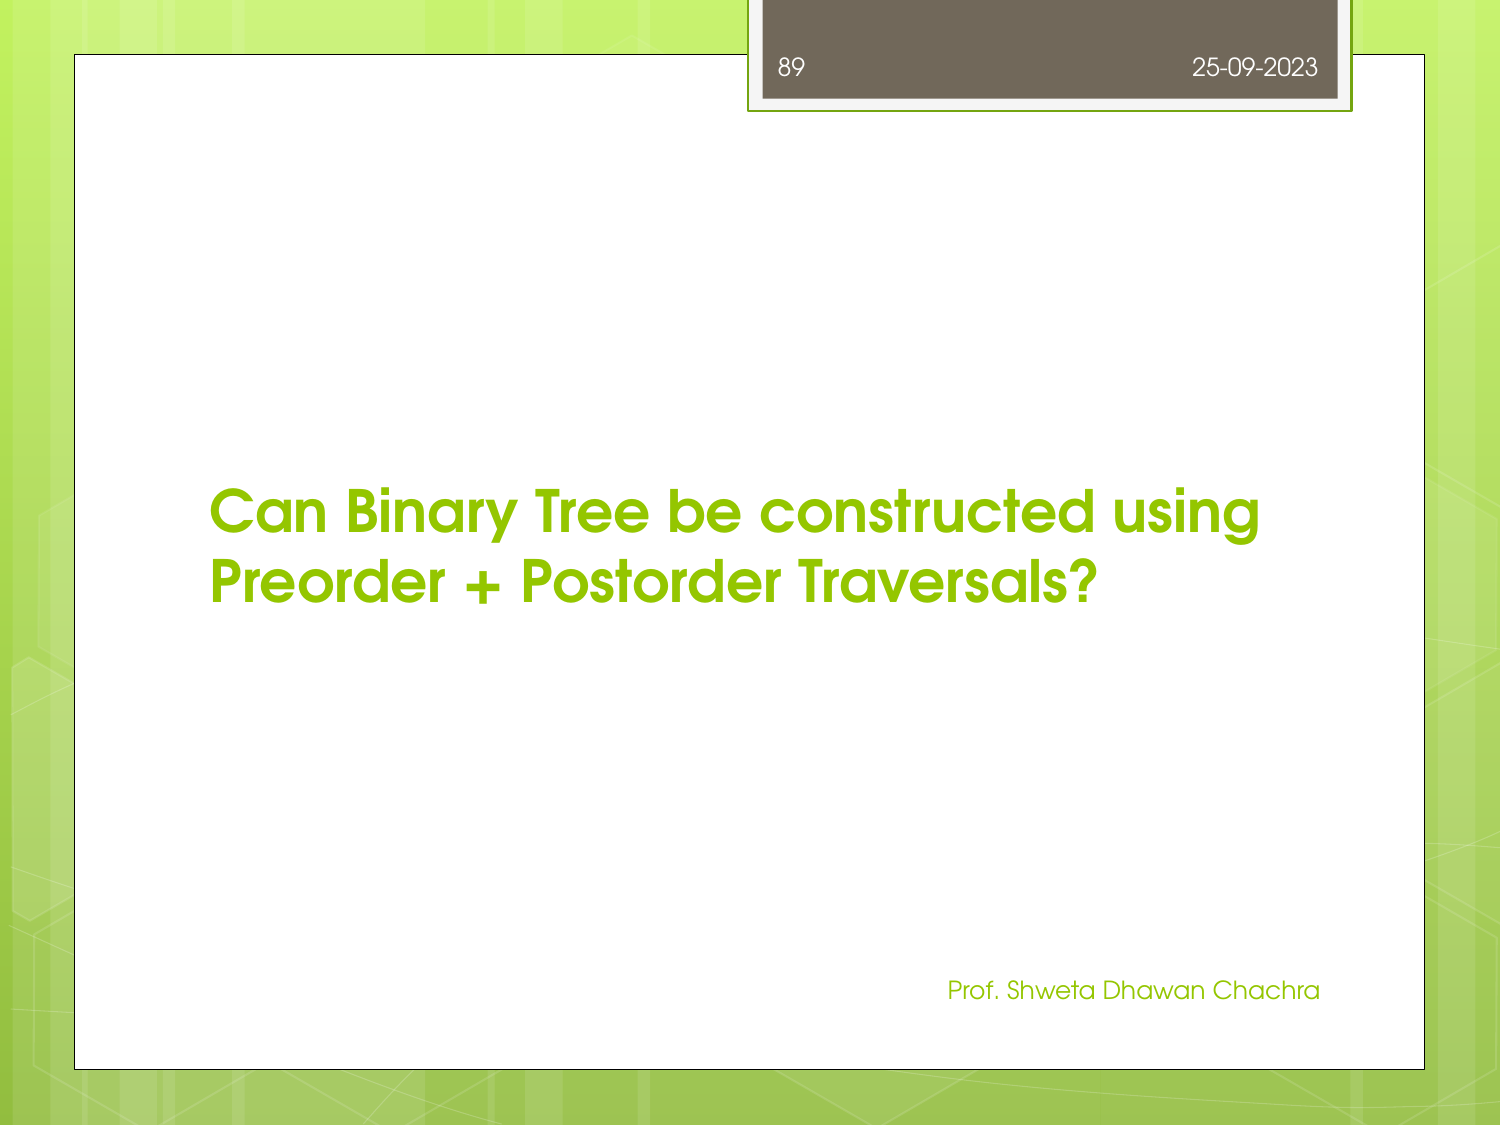

89
25-09-2023
# Can Binary Tree be constructed using Preorder + Postorder Traversals?
Prof. Shweta Dhawan Chachra